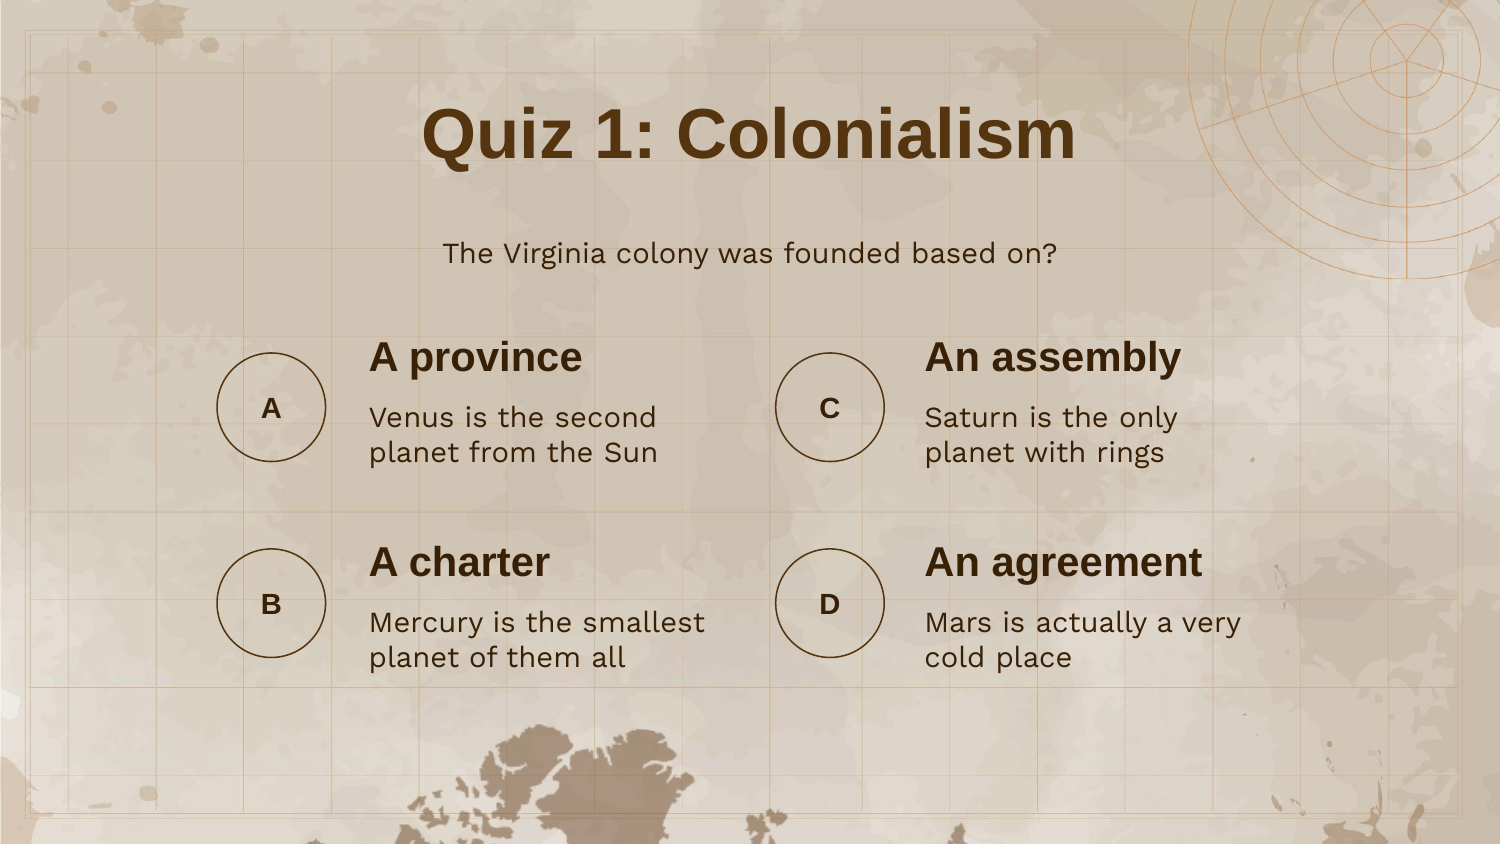

# Quiz 1: Colonialism
The Virginia colony was founded based on?
A province
An assembly
A
C
Saturn is the only planet with rings
Venus is the second planet from the Sun
A charter
An agreement
B
D
Mars is actually a very cold place
Mercury is the smallest planet of them all